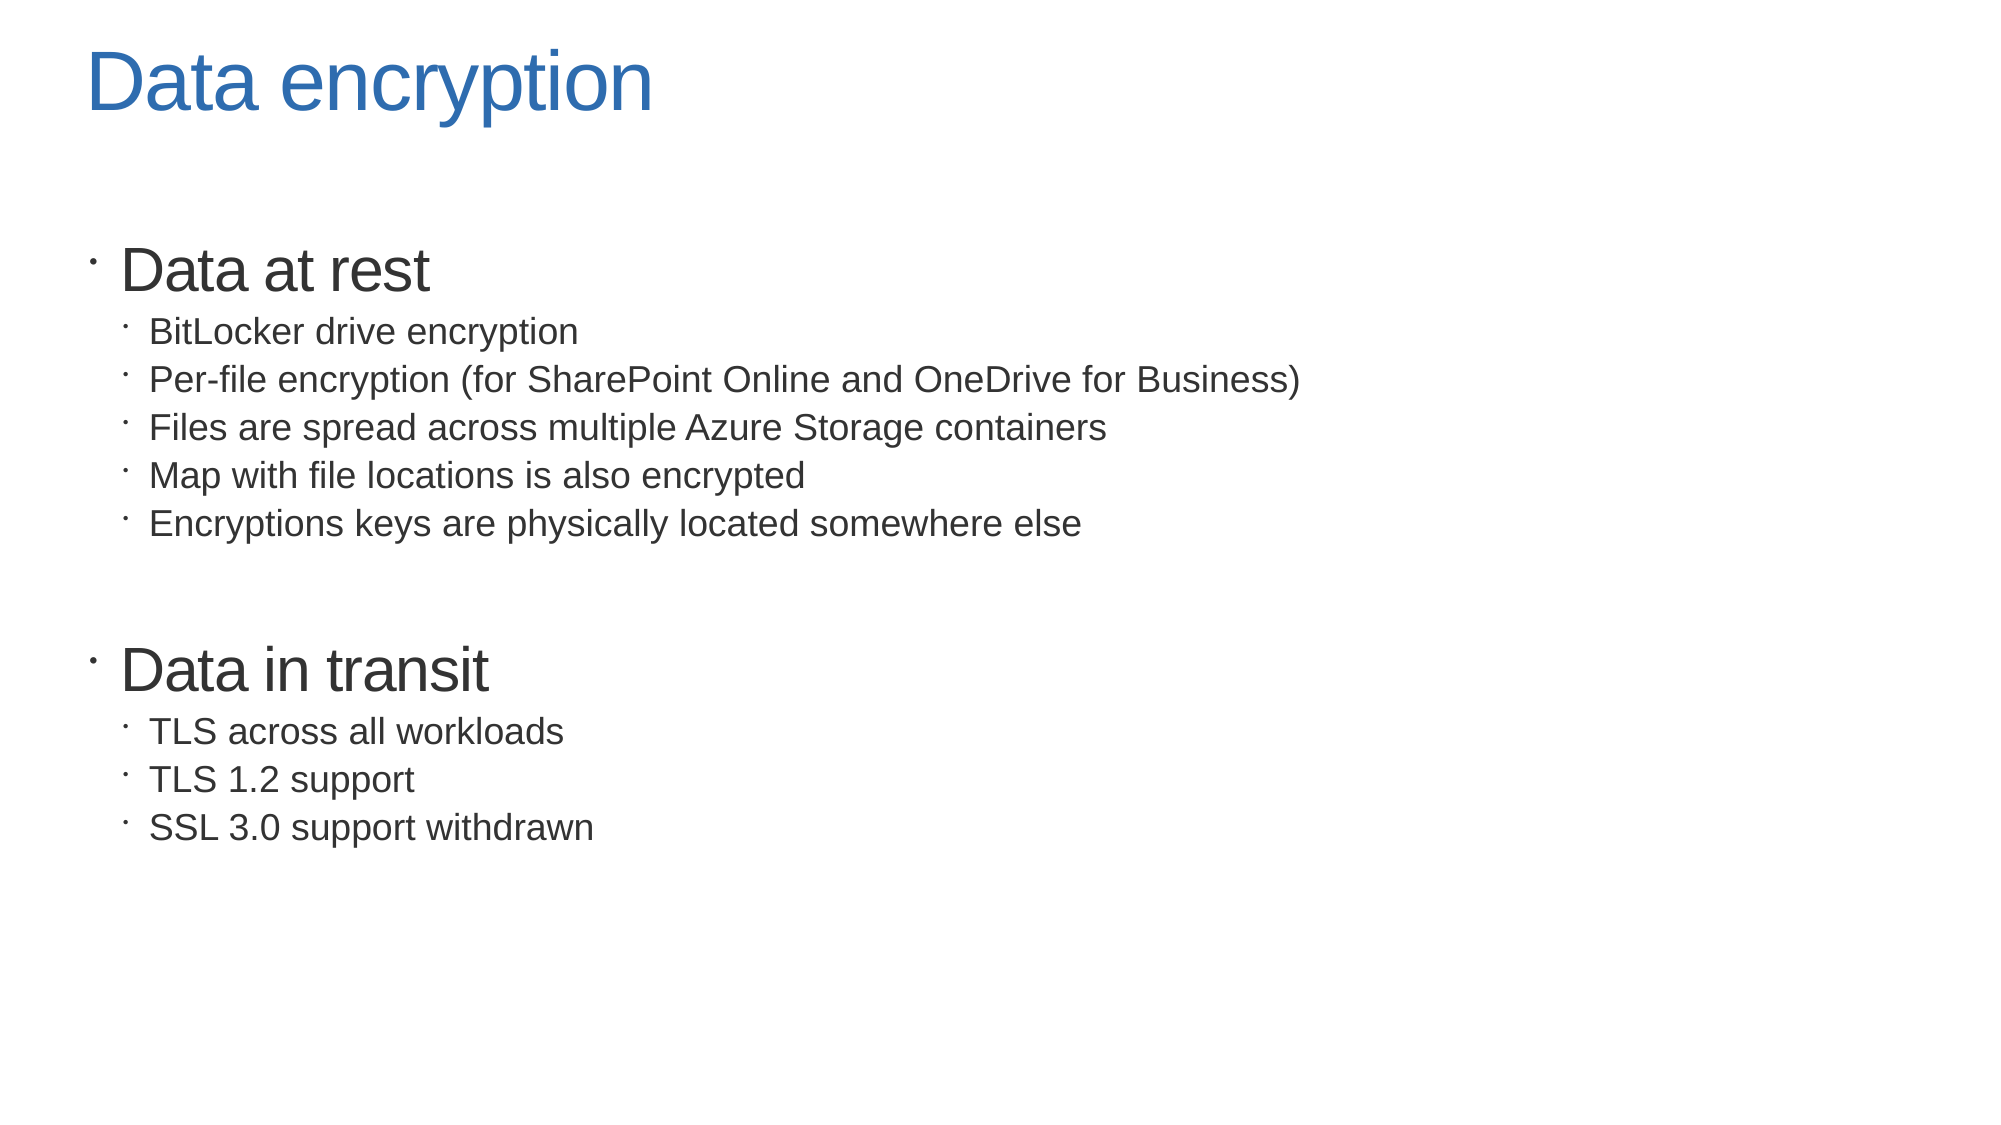

# Data encryption
Data at rest
BitLocker drive encryption
Per-file encryption (for SharePoint Online and OneDrive for Business)
Files are spread across multiple Azure Storage containers
Map with file locations is also encrypted
Encryptions keys are physically located somewhere else

Data in transit
TLS across all workloads
TLS 1.2 support
SSL 3.0 support withdrawn